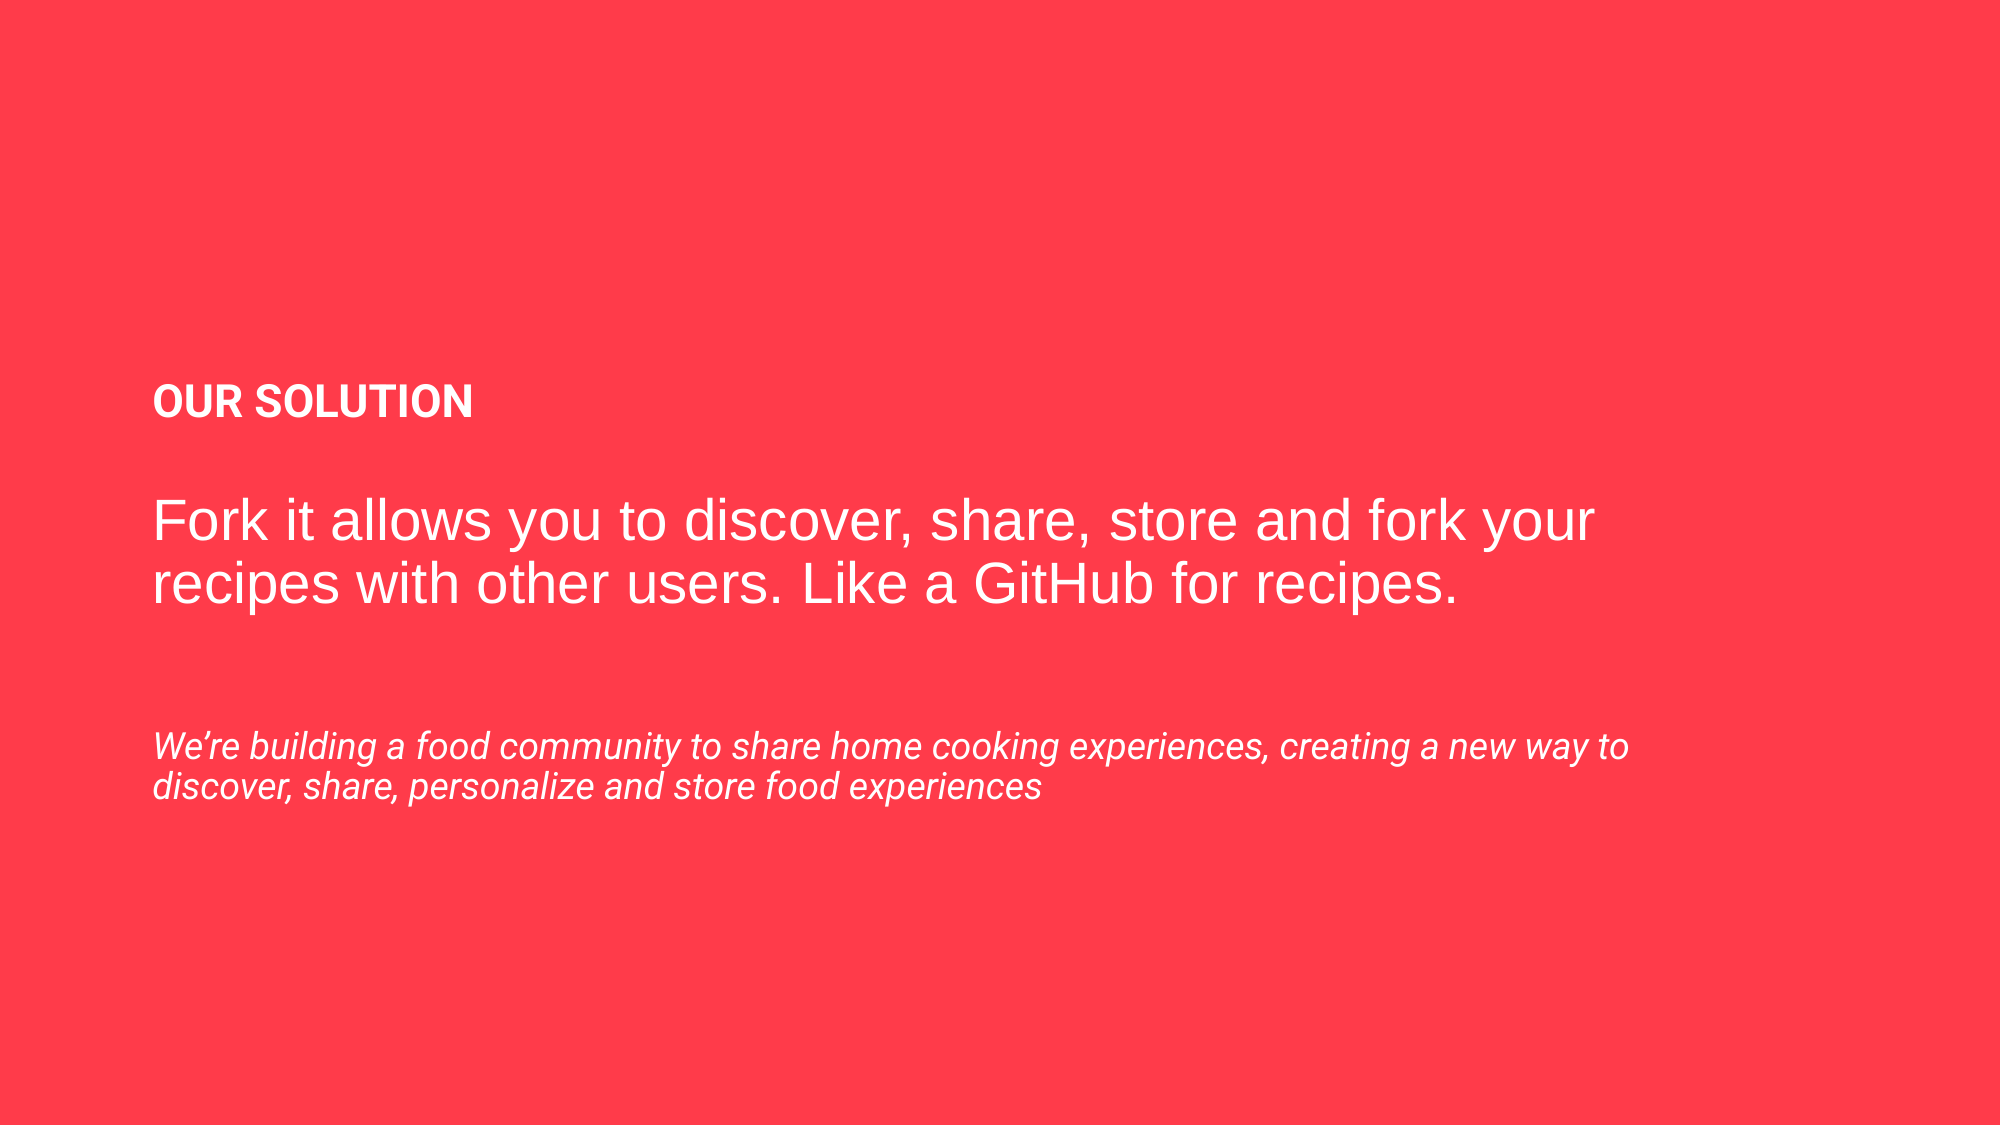

# OUR SOLUTION Fork it allows you to discover, share, store and fork your recipes with other users. Like a GitHub for recipes.
We’re building a food community to share home cooking experiences, creating a new way to discover, share, personalize and store food experiences